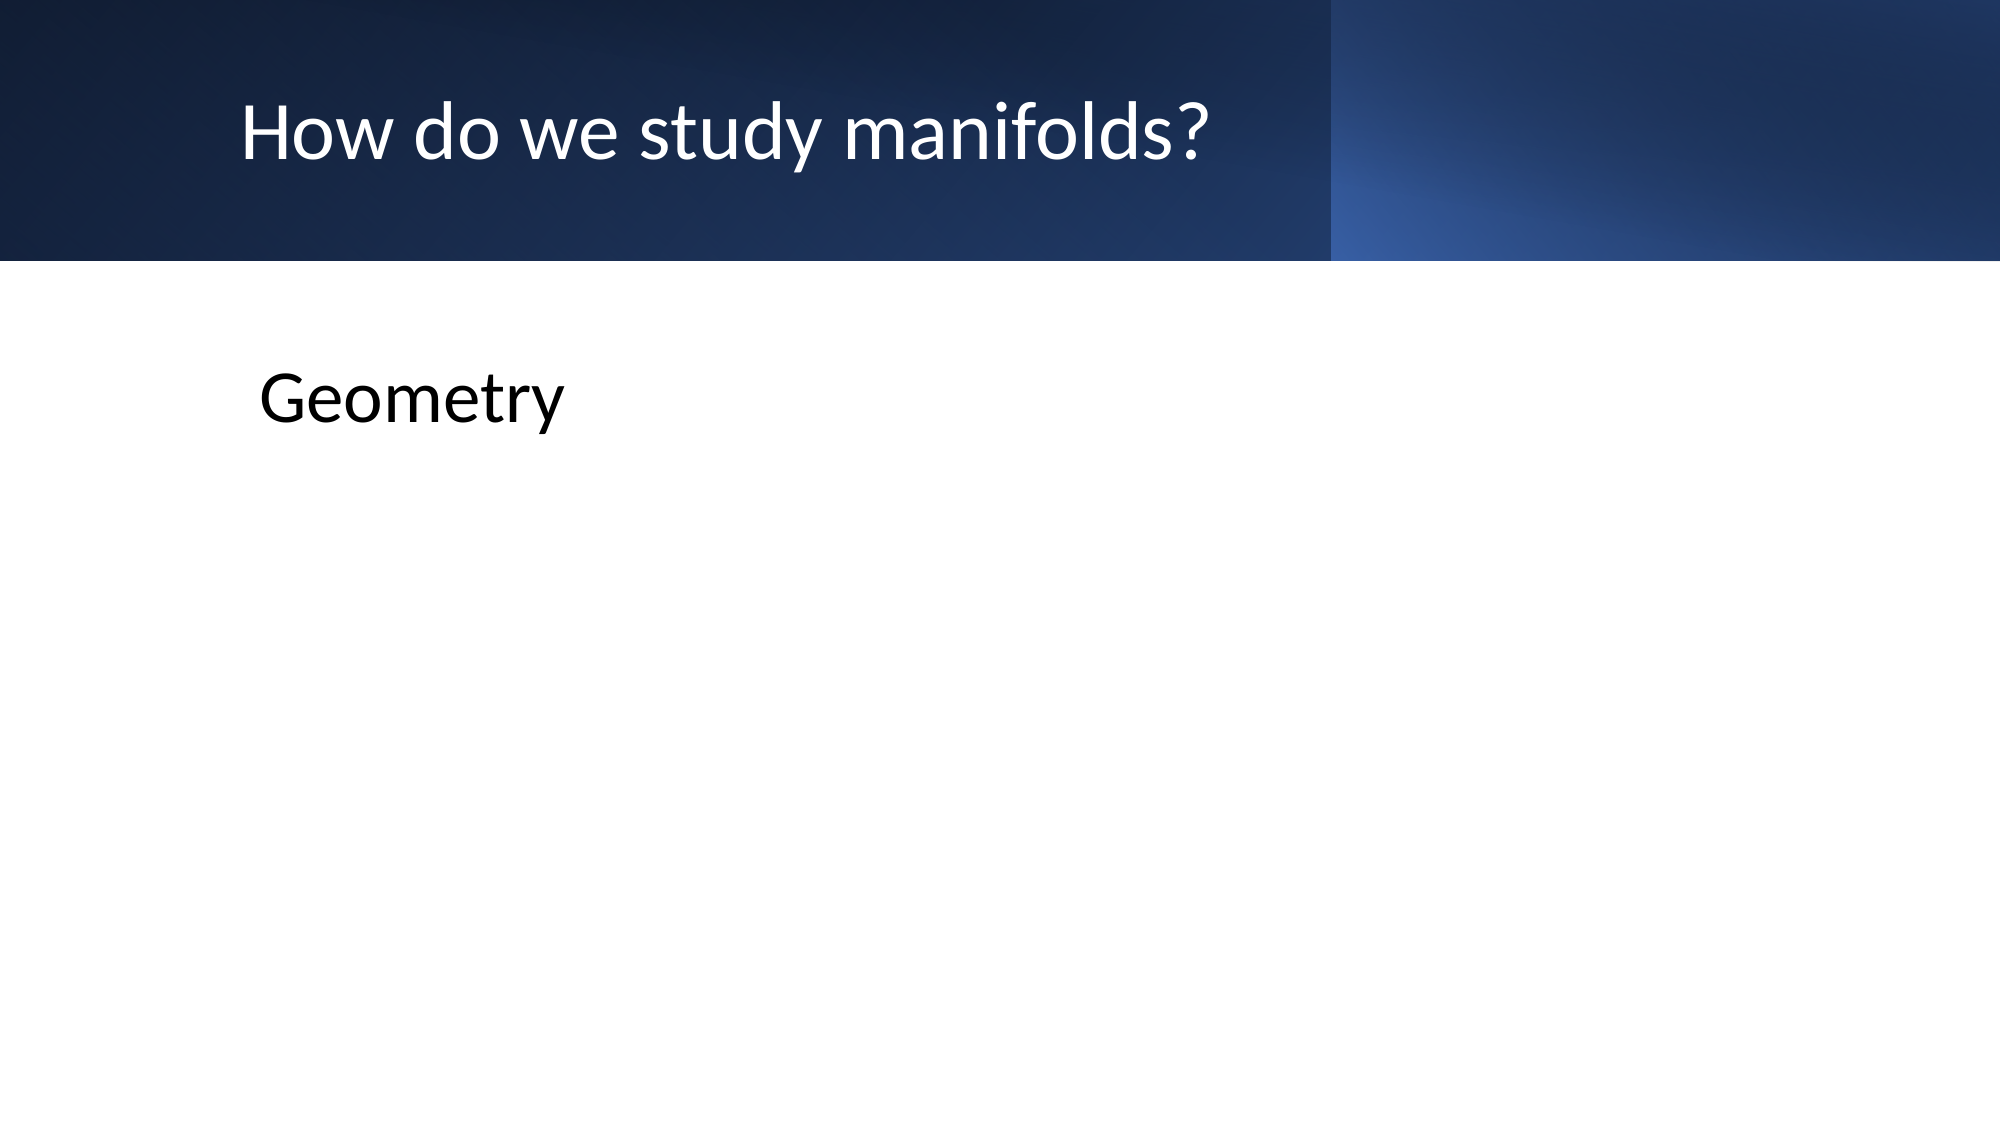

# How do we study manifolds?
Geometry